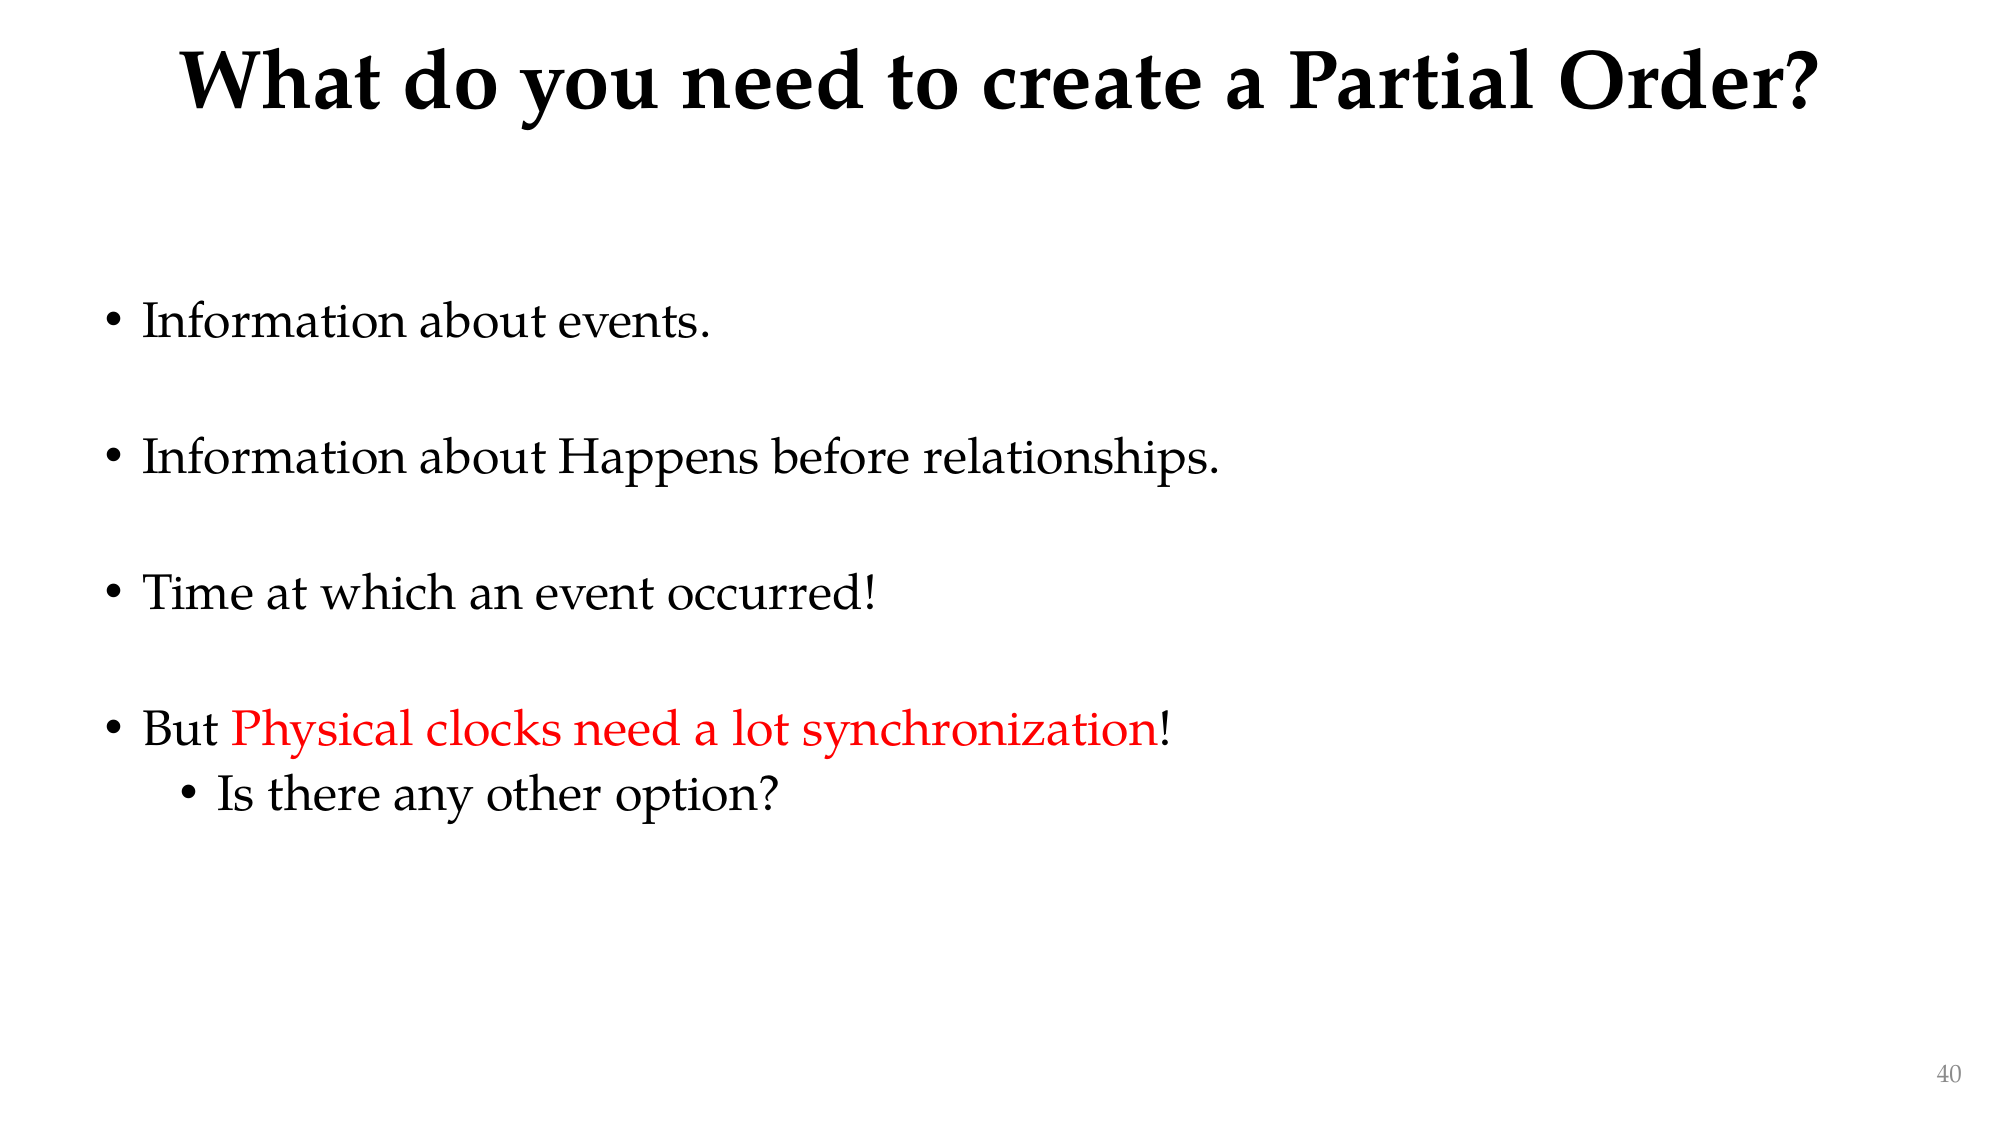

# What do you need to create a Partial Order?
Information about events.

Information about Happens before relationships.

Time at which an event occurred!

But Physical clocks need a lot synchronization!
Is there any other option?

40